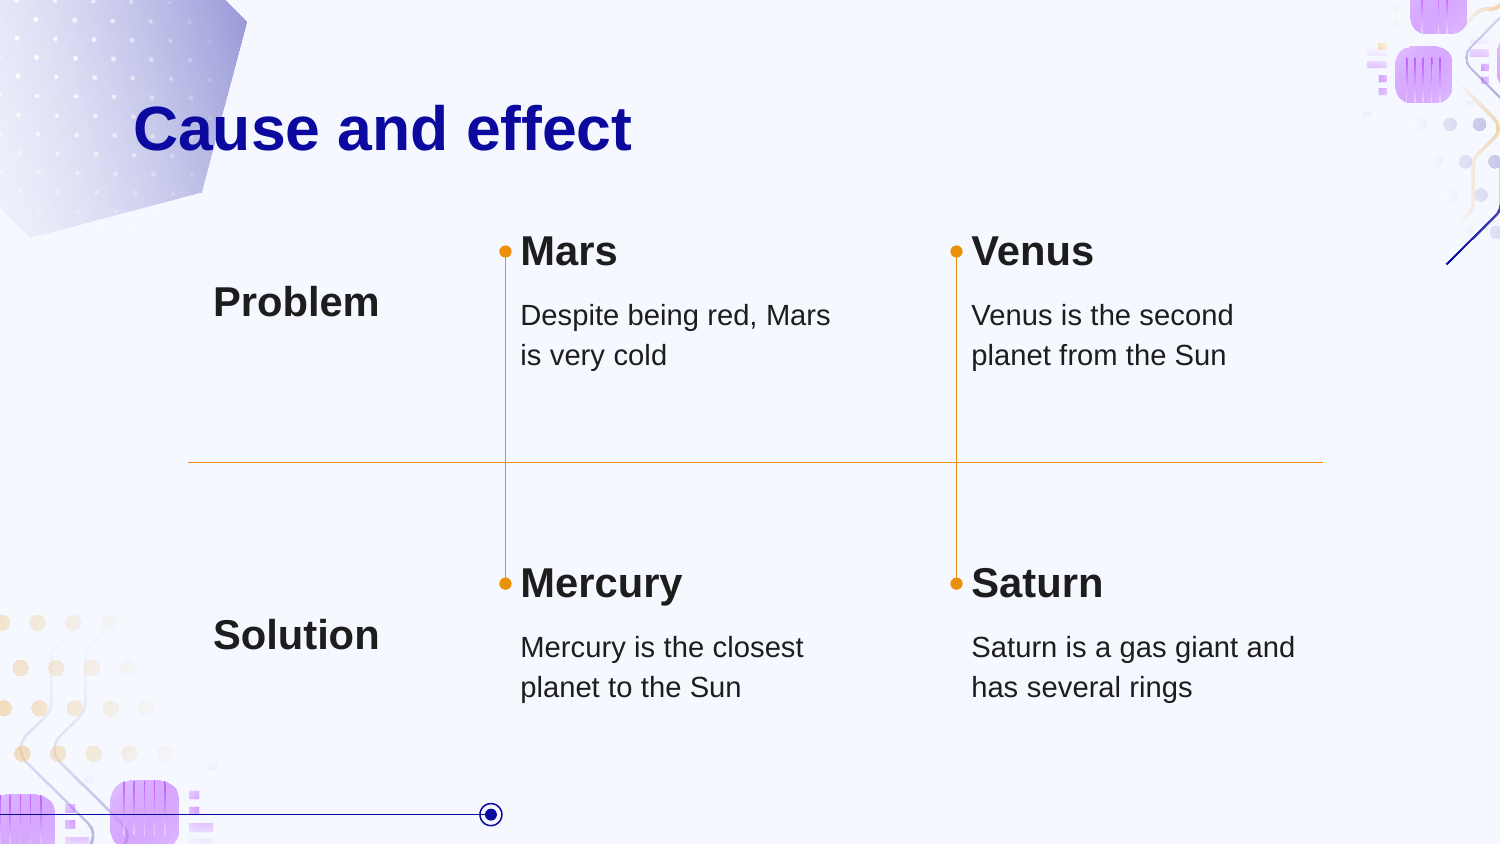

# Cause and effect
Venus
Mars
Problem
Venus is the second planet from the Sun
Despite being red, Mars is very cold
Saturn
Mercury
Solution
Saturn is a gas giant and has several rings
Mercury is the closest planet to the Sun